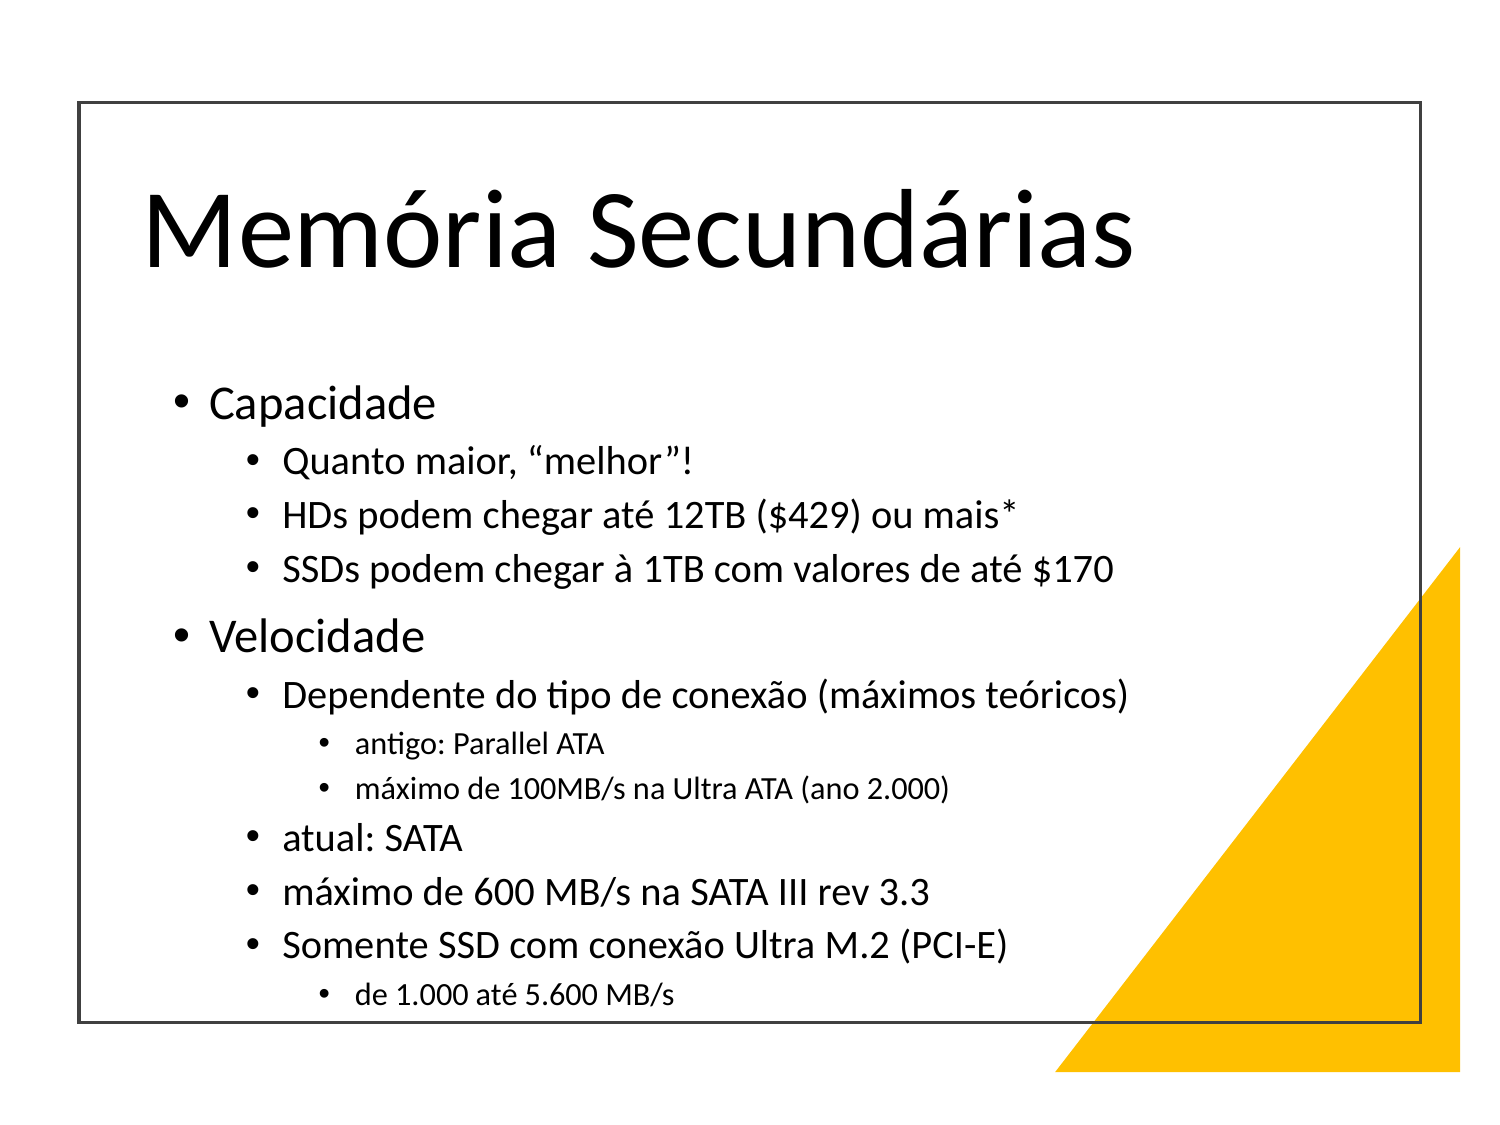

# Memória Secundárias

Capacidade
Quanto maior, “melhor”!
HDs podem chegar até 12TB ($429) ou mais*
SSDs podem chegar à 1TB com valores de até $170
Velocidade
Dependente do tipo de conexão (máximos teóricos)
antigo: Parallel ATA
máximo de 100MB/s na Ultra ATA (ano 2.000)
atual: SATA
máximo de 600 MB/s na SATA III rev 3.3
Somente SSD com conexão Ultra M.2 (PCI-E)
de 1.000 até 5.600 MB/s